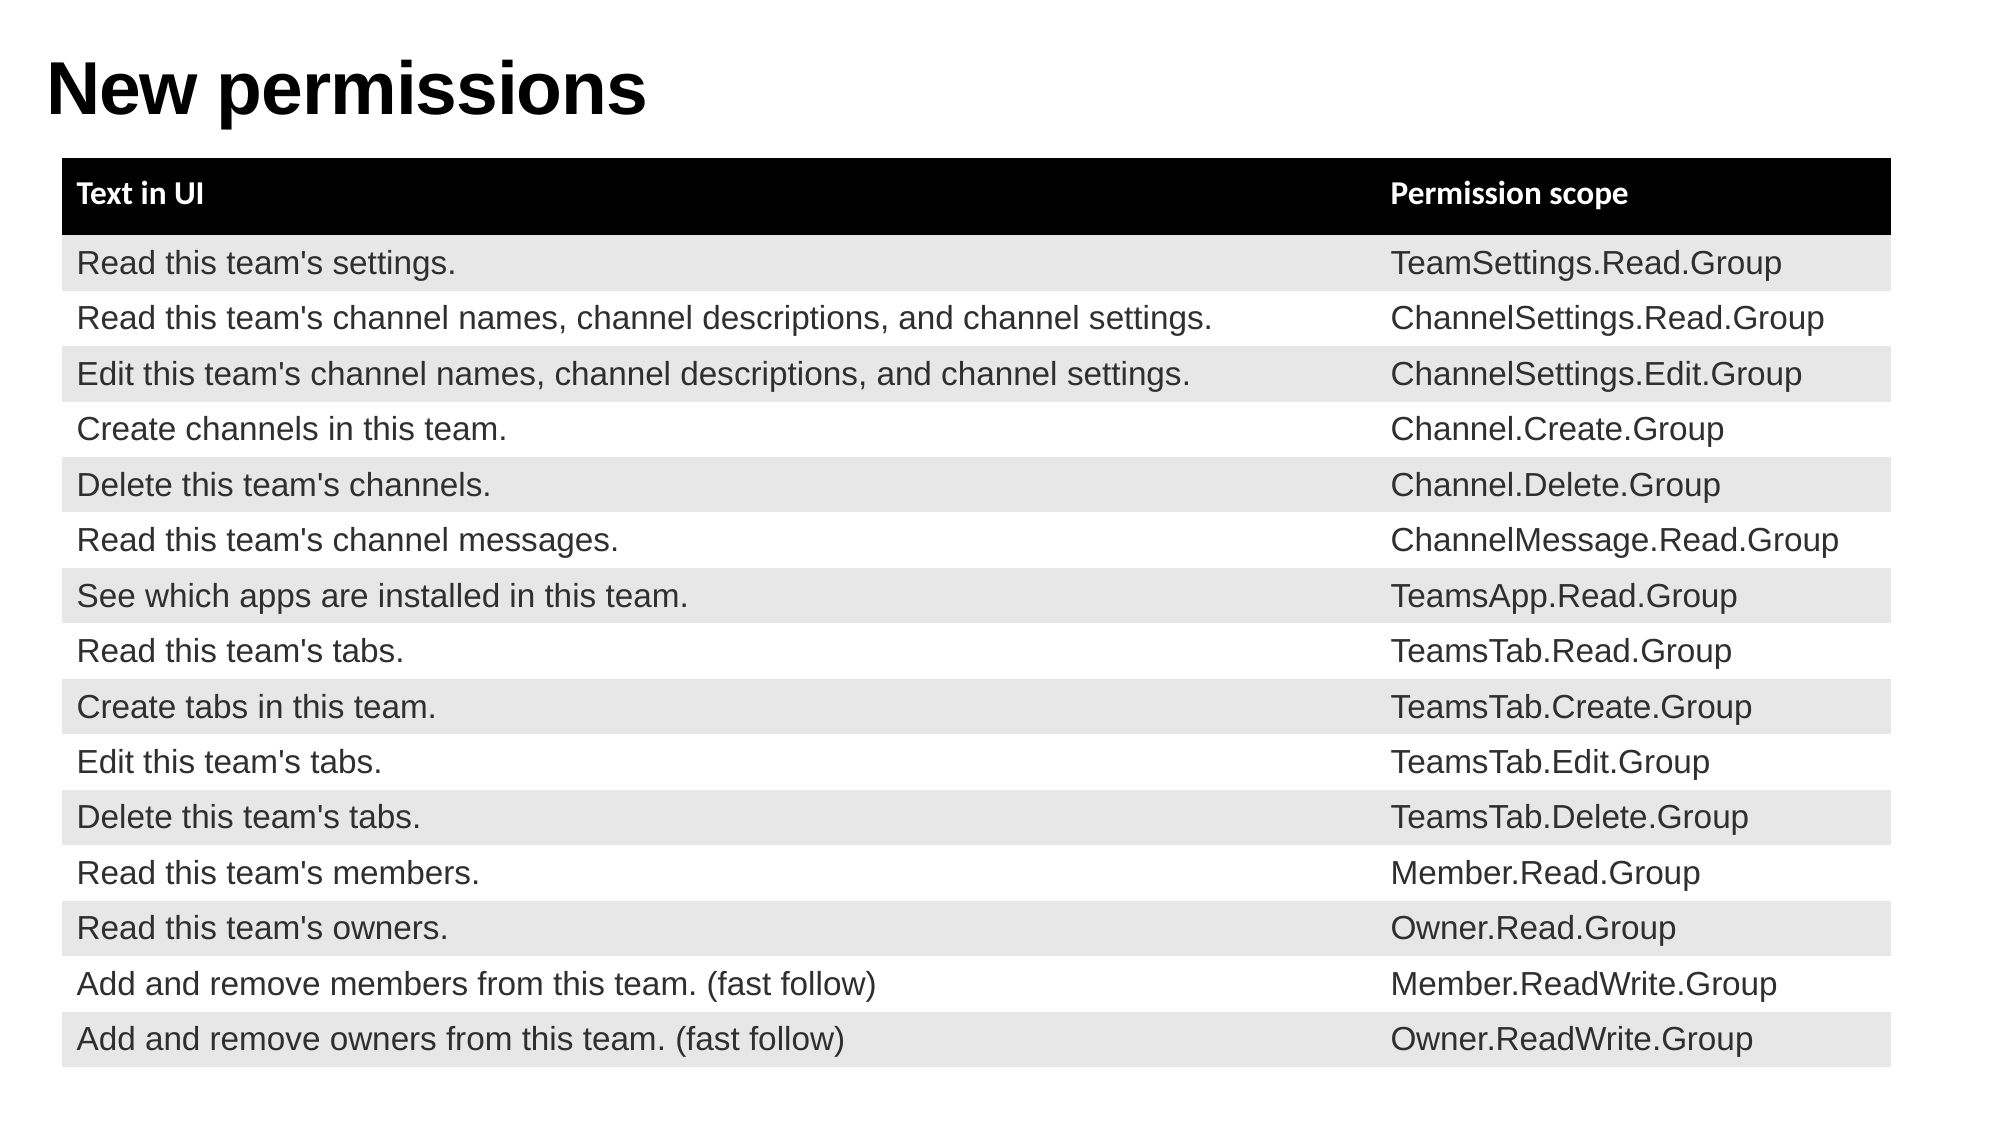

# New permissions
| Text in UI | Permission scope |
| --- | --- |
| Read this team's settings. | TeamSettings.Read.Group |
| Read this team's channel names, channel descriptions, and channel settings. | ChannelSettings.Read.Group |
| Edit this team's channel names, channel descriptions, and channel settings. | ChannelSettings.Edit.Group |
| Create channels in this team. | Channel.Create.Group |
| Delete this team's channels. | Channel.Delete.Group |
| Read this team's channel messages. | ChannelMessage.Read.Group |
| See which apps are installed in this team. | TeamsApp.Read.Group |
| Read this team's tabs. | TeamsTab.Read.Group |
| Create tabs in this team. | TeamsTab.Create.Group |
| Edit this team's tabs. | TeamsTab.Edit.Group |
| Delete this team's tabs. | TeamsTab.Delete.Group |
| Read this team's members. | Member.Read.Group |
| Read this team's owners. | Owner.Read.Group |
| Add and remove members from this team. (fast follow) | Member.ReadWrite.Group |
| Add and remove owners from this team. (fast follow) | Owner.ReadWrite.Group |